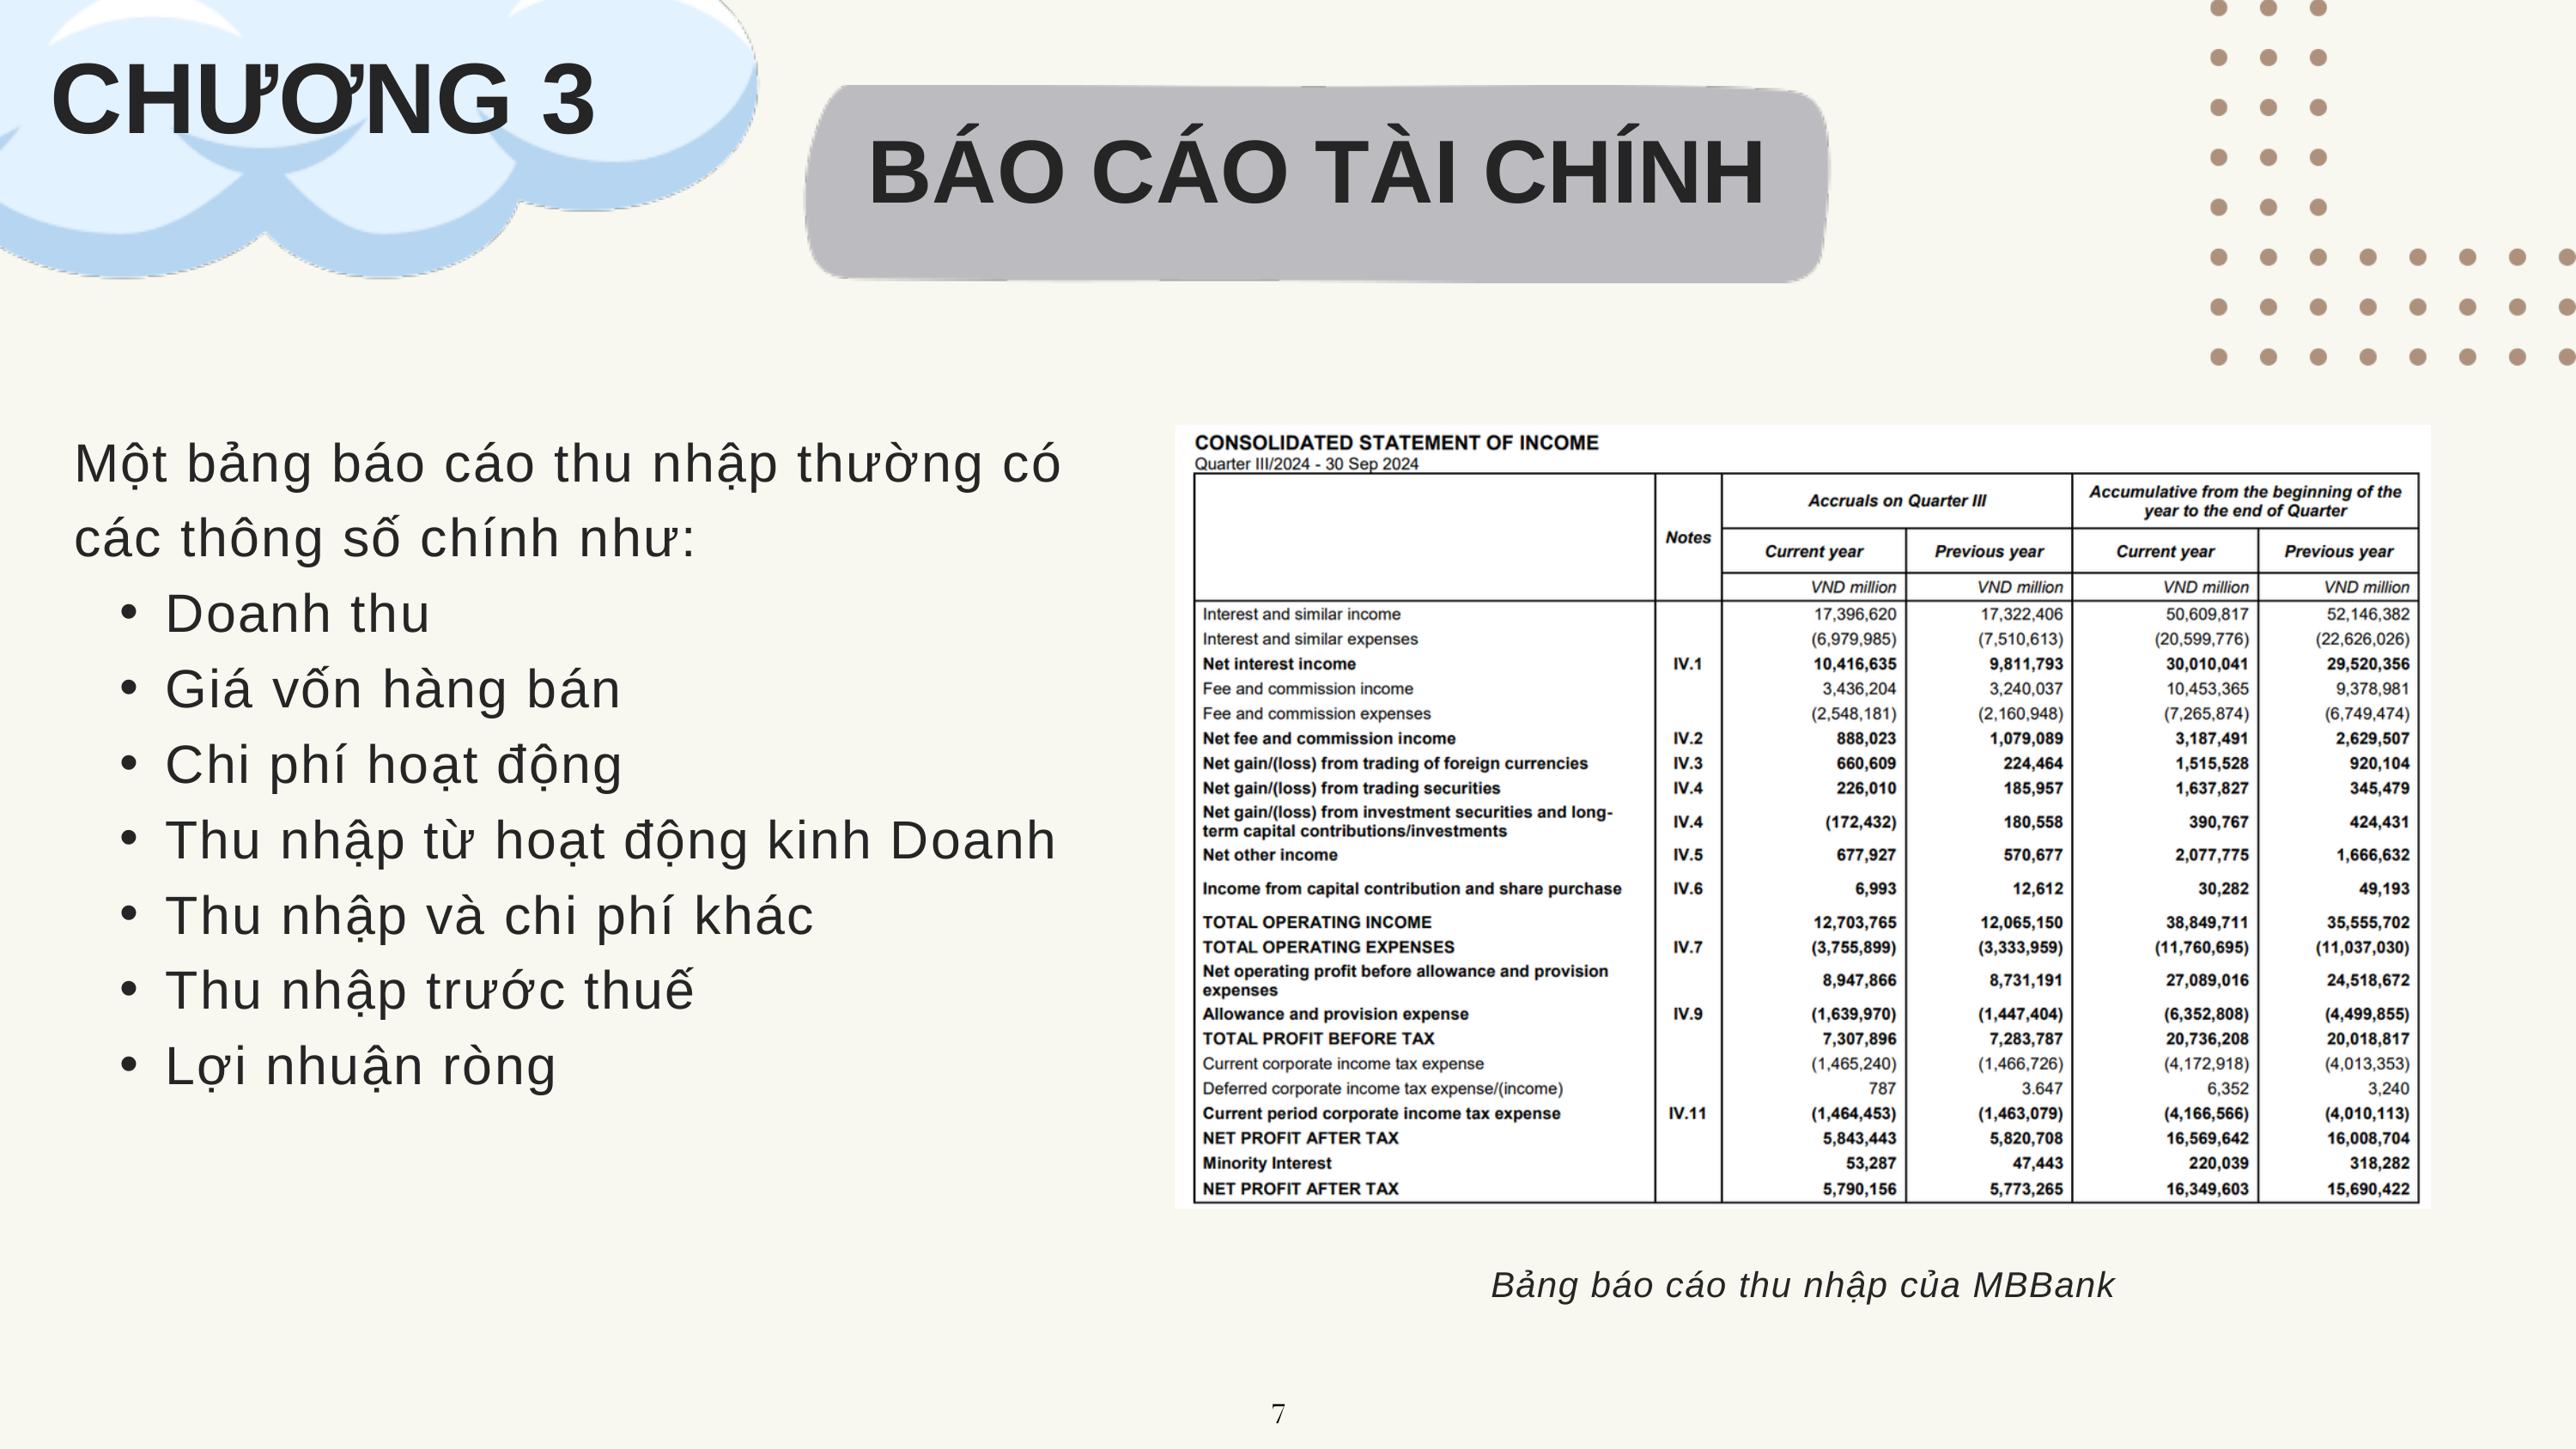

CHƯƠNG 3

BÁO CÁO TÀI CHÍNH
CHƯƠNG 3
Một bảng báo cáo thu nhập thường có các thông số chính như:
Doanh thu
Giá vốn hàng bán
Chi phí hoạt động
Thu nhập từ hoạt động kinh Doanh
Thu nhập và chi phí khác
Thu nhập trước thuế
Lợi nhuận ròng

Bảng báo cáo thu nhập của MBBank
7